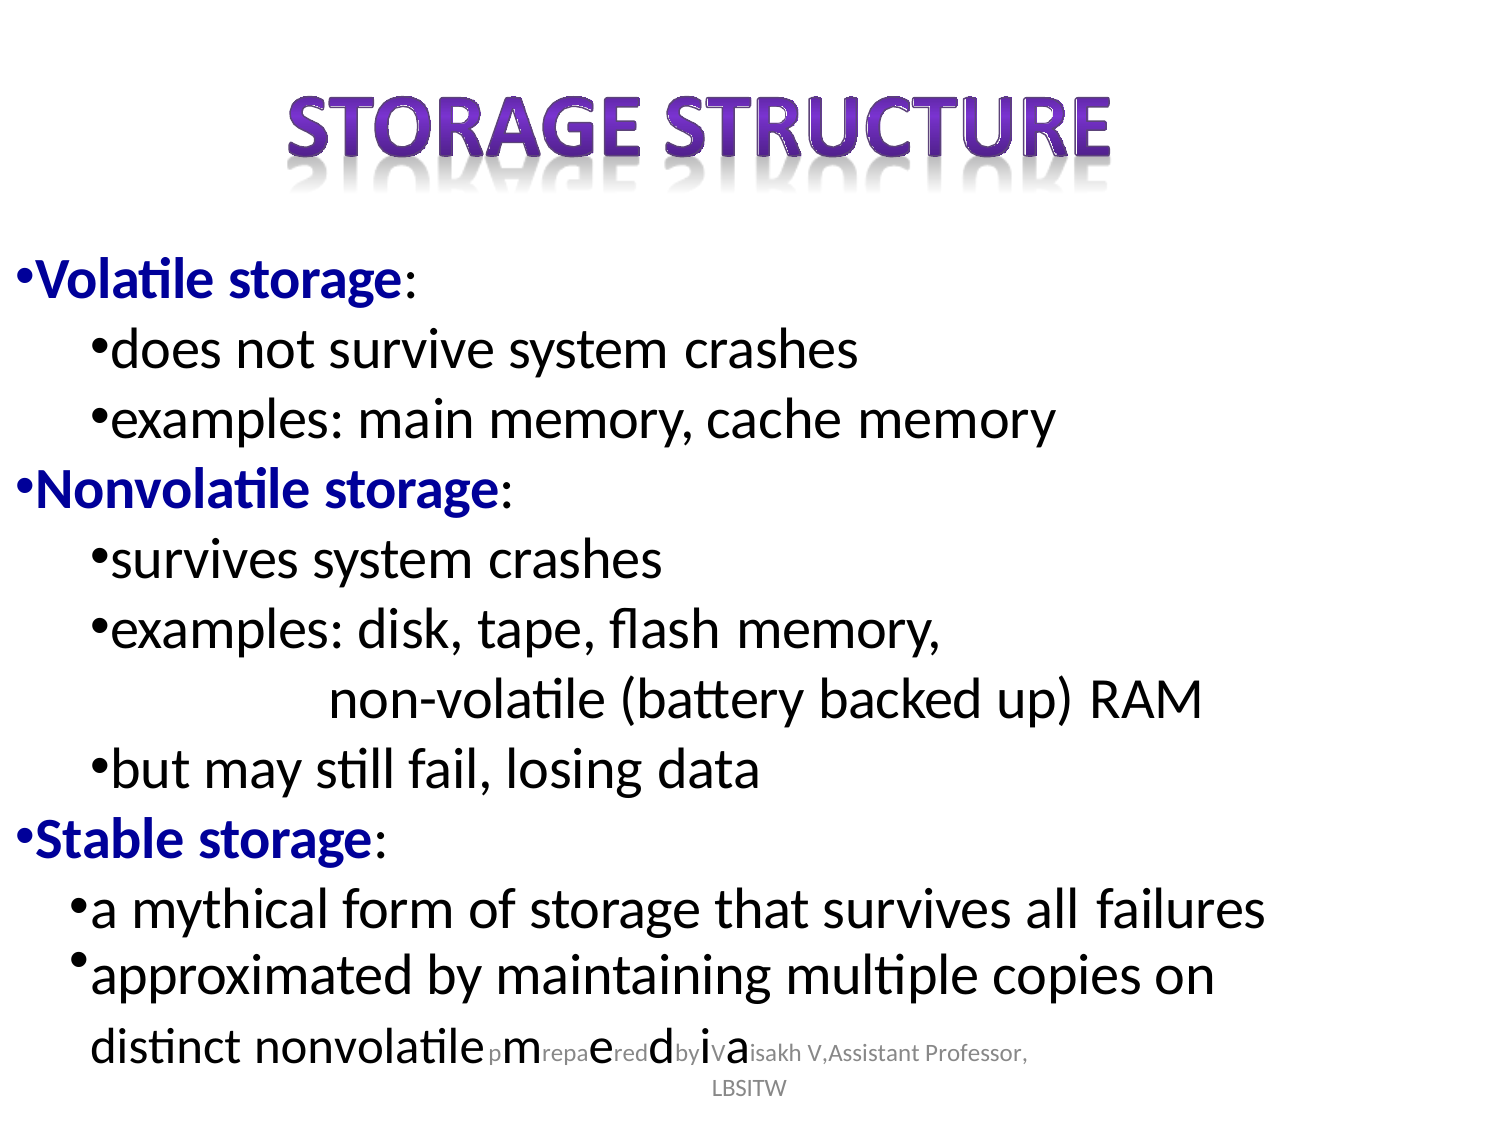

Volatile storage:
does not survive system crashes
examples: main memory, cache memory
Nonvolatile storage:
survives system crashes
examples: disk, tape, flash memory,
non-volatile (battery backed up) RAM
but may still fail, losing data
Stable storage:
a mythical form of storage that survives all failures
approximated by maintaining multiple copies on  distinct nonvolatilepmrepaereddbyiVaisakh V,Assistant Professor,
LBSITW